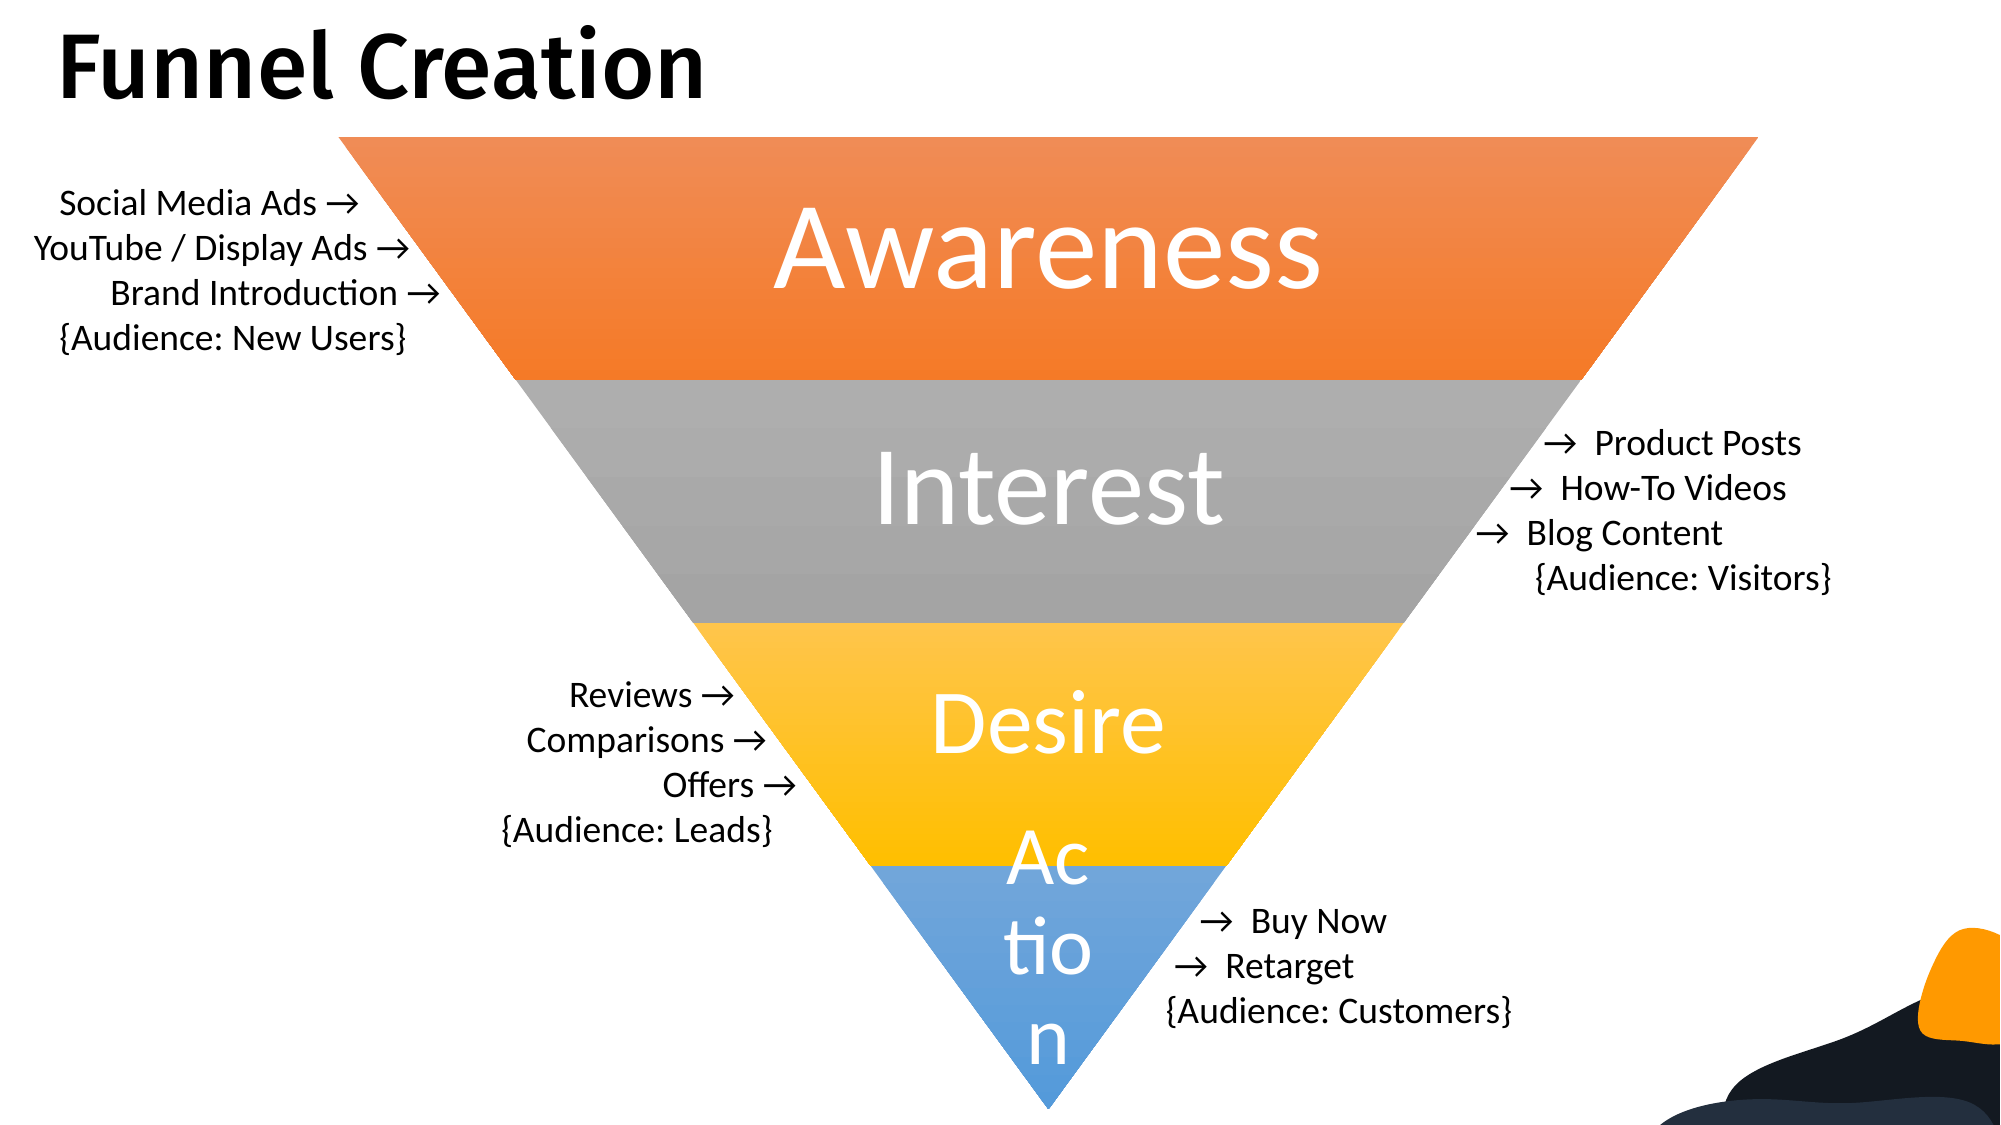

Funnel Creation
Awareness
Interest
Desire
Action
    Social Media Ads →
 YouTube / Display Ads →
          Brand Introduction →
    {Audience: New Users}
        →  Product Posts
    →  How-To Videos
→  Blog Content
       {Audience: Visitors}
              Reviews →
         Comparisons →
                         Offers →
      {Audience: Leads}
        →  Buy Now
     →  Retarget
    {Audience: Customers}